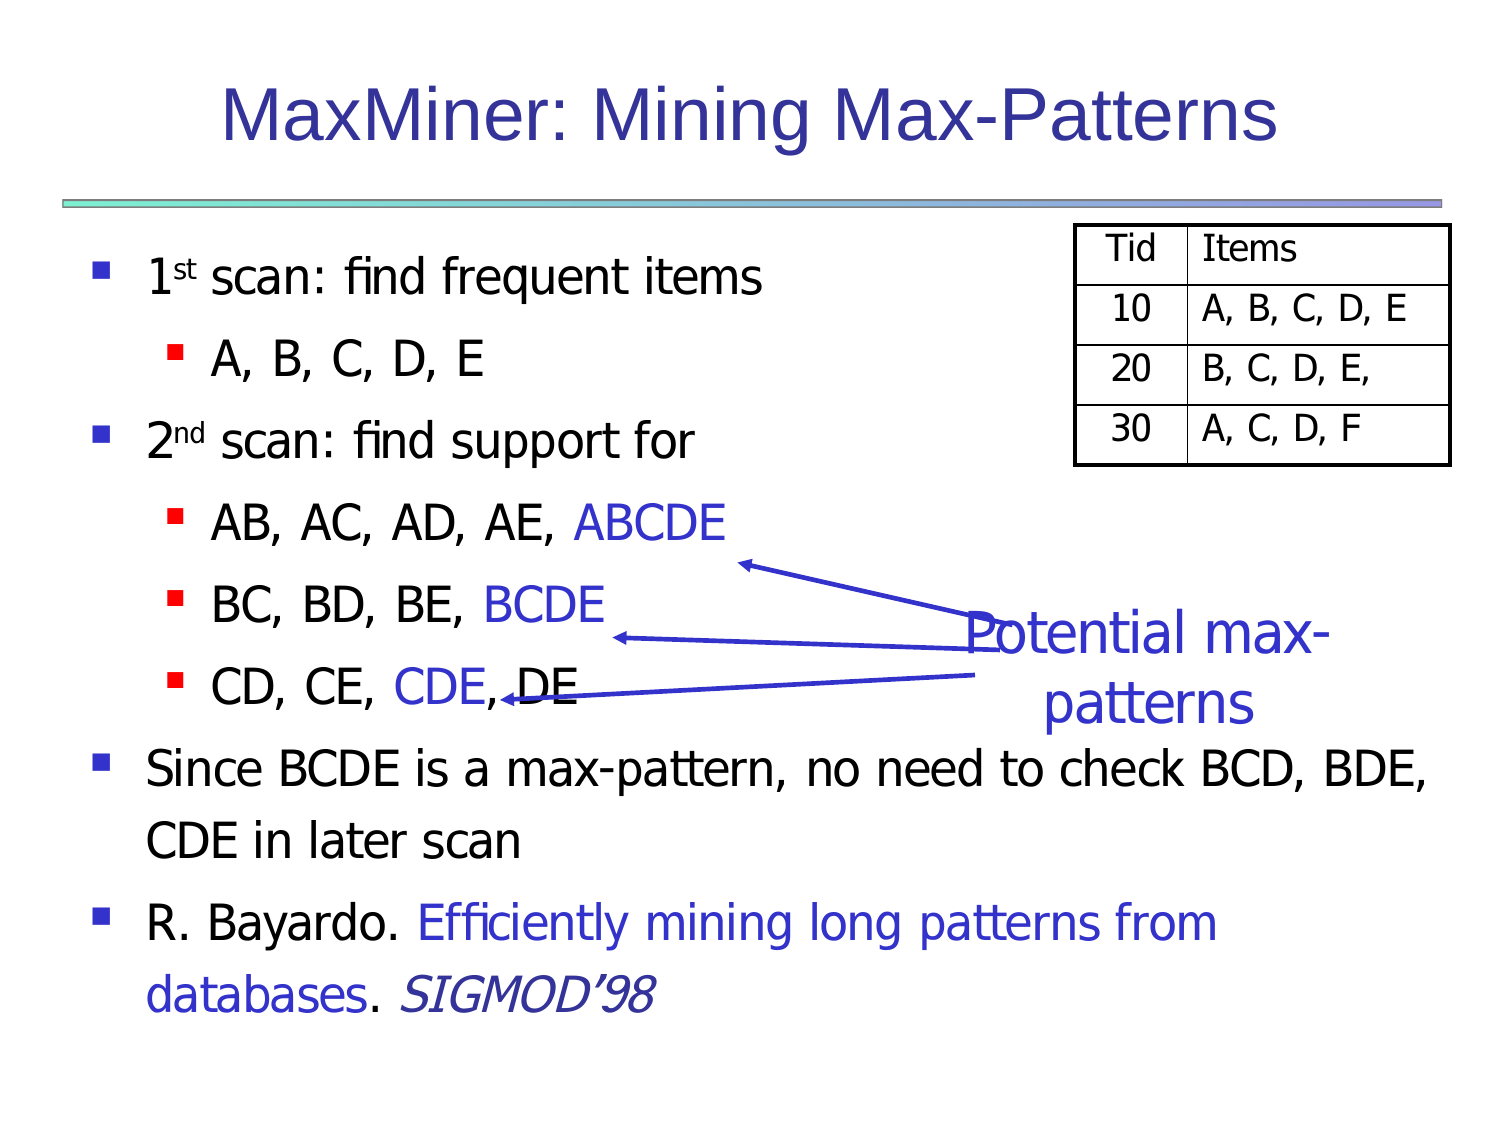

# MaxMiner: Mining Max-Patterns
1st scan: find frequent items
A, B, C, D, E
2nd scan: find support for
AB, AC, AD, AE, ABCDE
BC, BD, BE, BCDE
CD, CE, CDE, DE
Since BCDE is a max-pattern, no need to check BCD, BDE, CDE in later scan
R. Bayardo. Efficiently mining long patterns from databases. SIGMOD’98
| Tid | Items |
| --- | --- |
| 10 | A, B, C, D, E |
| 20 | B, C, D, E, |
| 30 | A, C, D, F |

Potential max-patterns